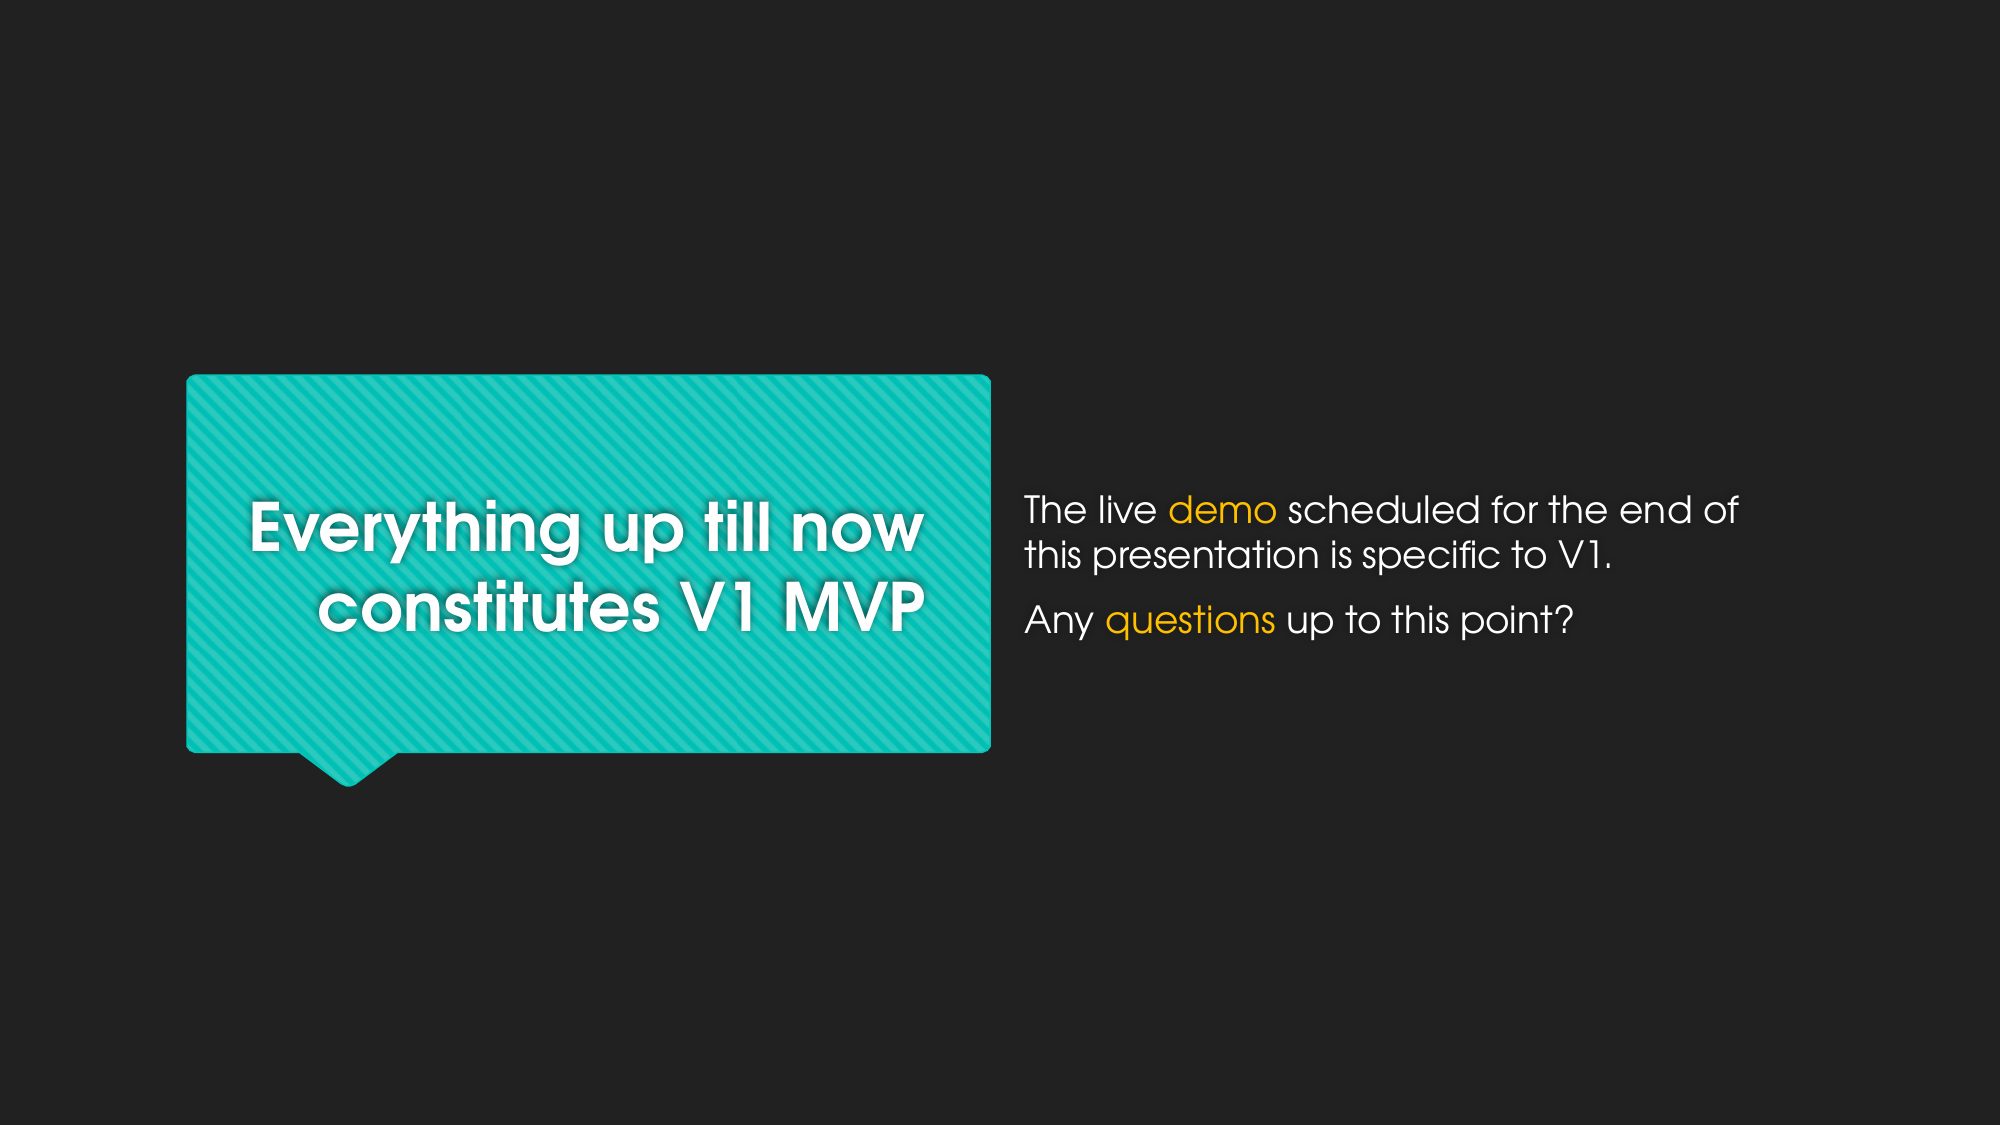

The live demo scheduled for the end of this presentation is specific to V1.
Any questions up to this point?
# Everything up till now constitutes V1 MVP